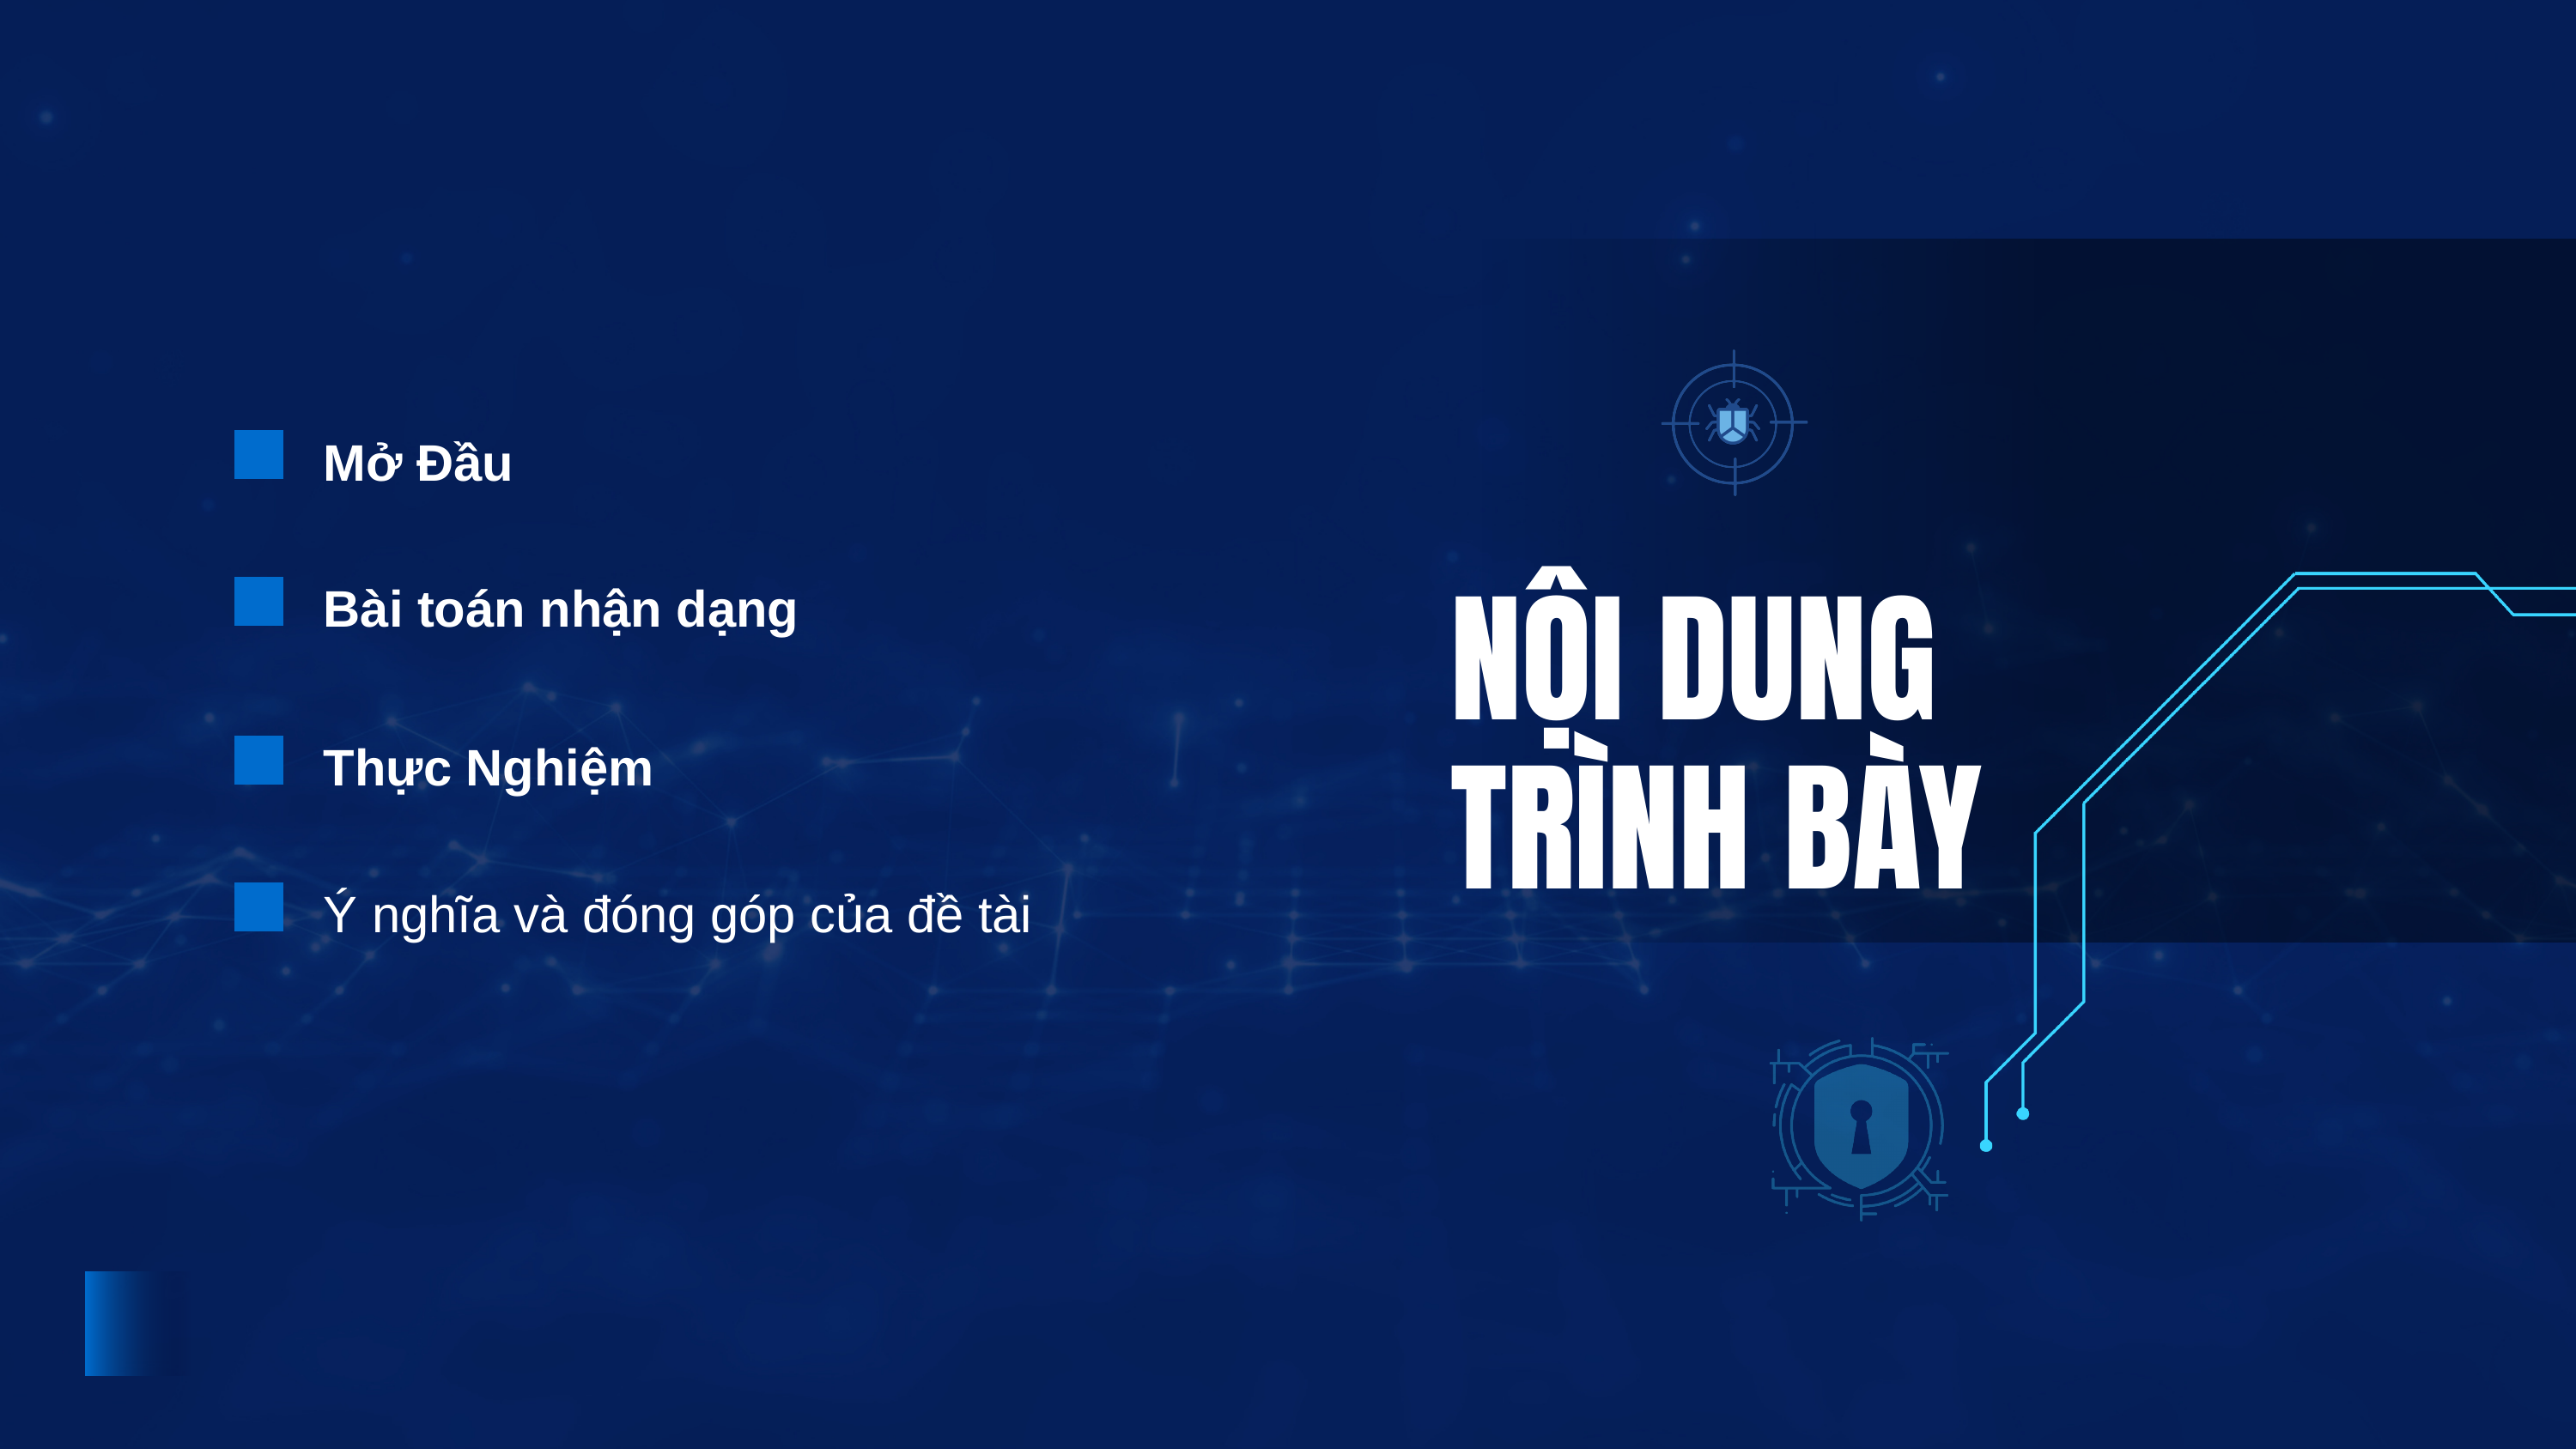

Mở Đầu

Bài toán nhận dạng

NỘI DUNG TRÌNH BÀY
Thực Nghiệm

Ý nghĩa và đóng góp của đề tài